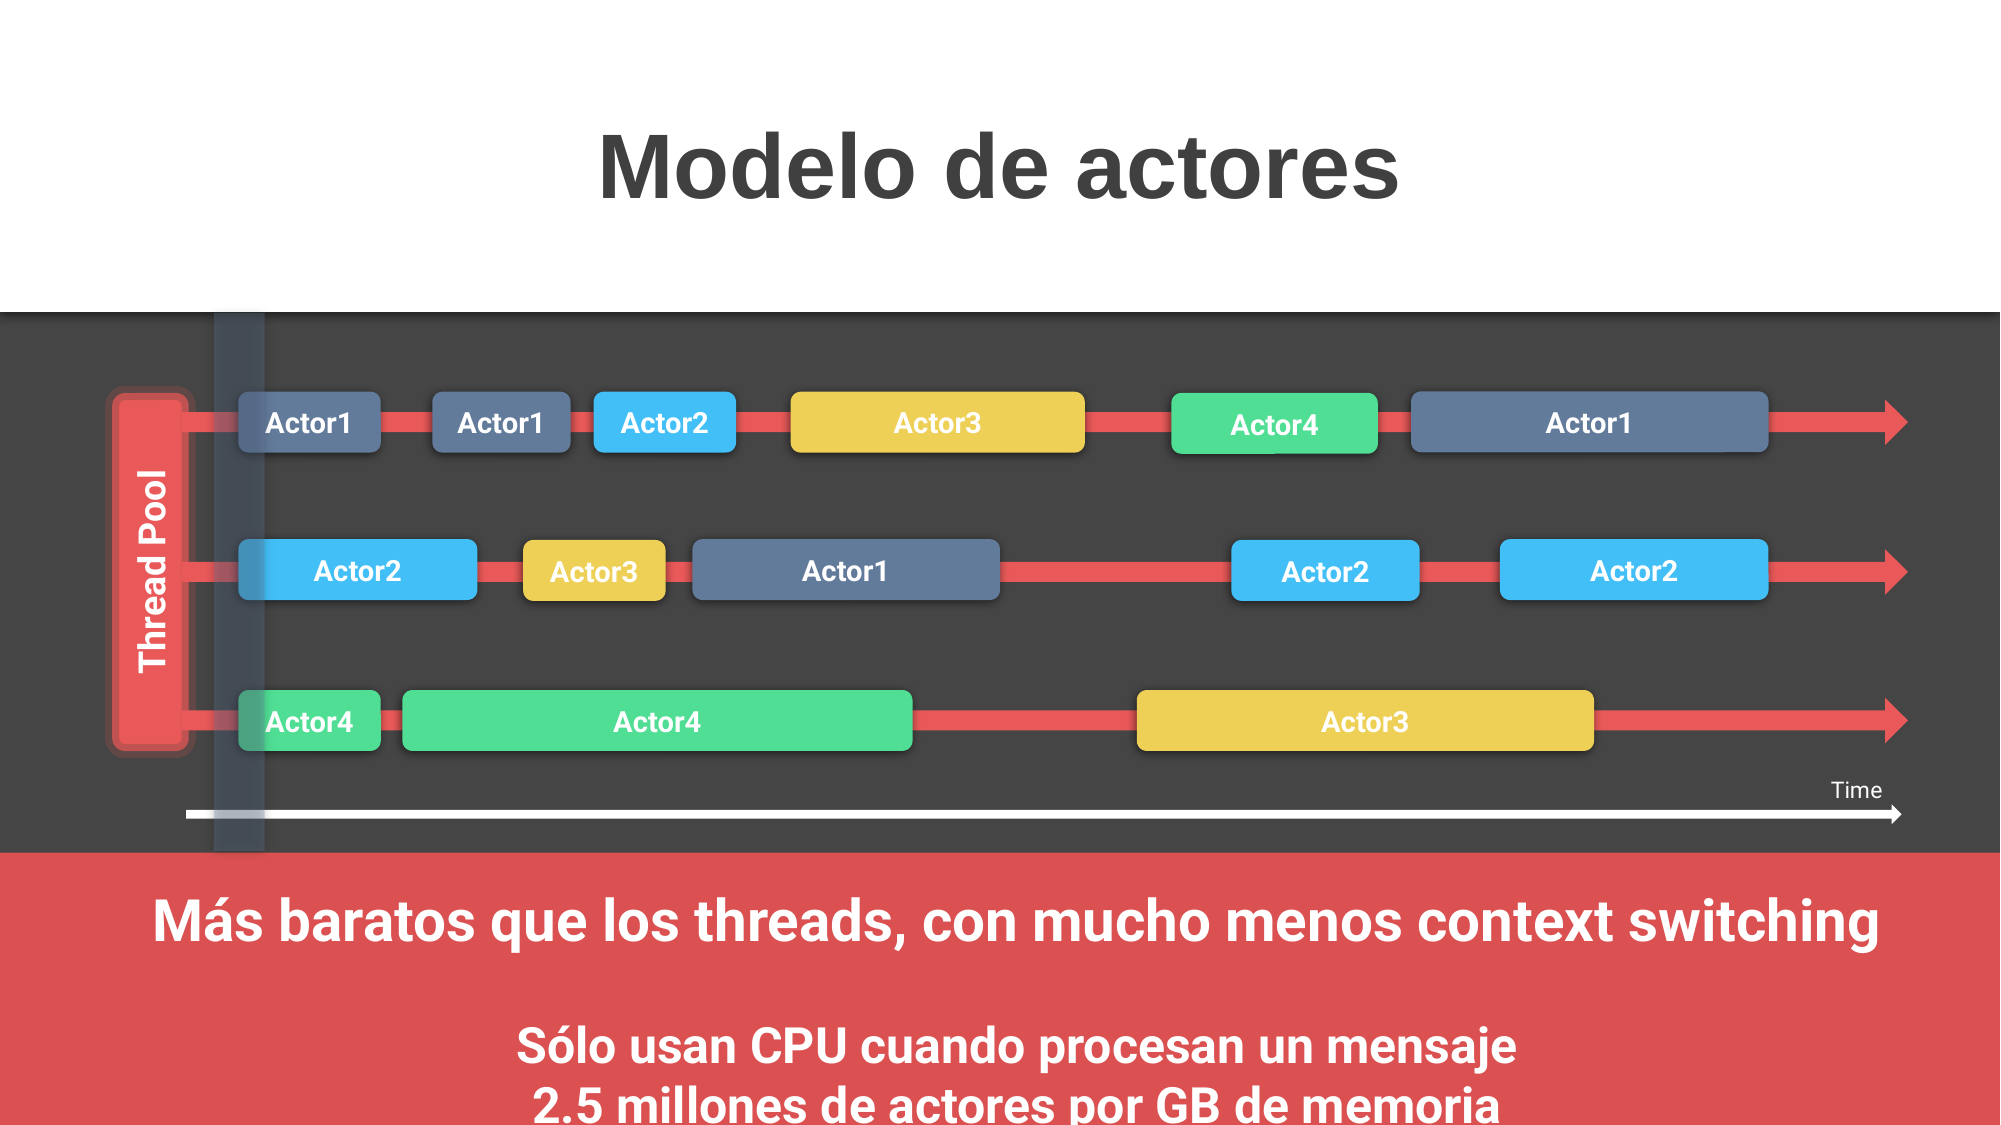

# Modelo de actores

Actor1
Actor1
Actor1
Actor2
Actor3
Actor4

Thread Pool
Actor2
Actor1
Actor2
Actor3
Actor2

Actor4
Actor4
Actor3

Time

Más baratos que los threads, con mucho menos context switching
Sólo usan CPU cuando procesan un mensaje
2.5 millones de actores por GB de memoria